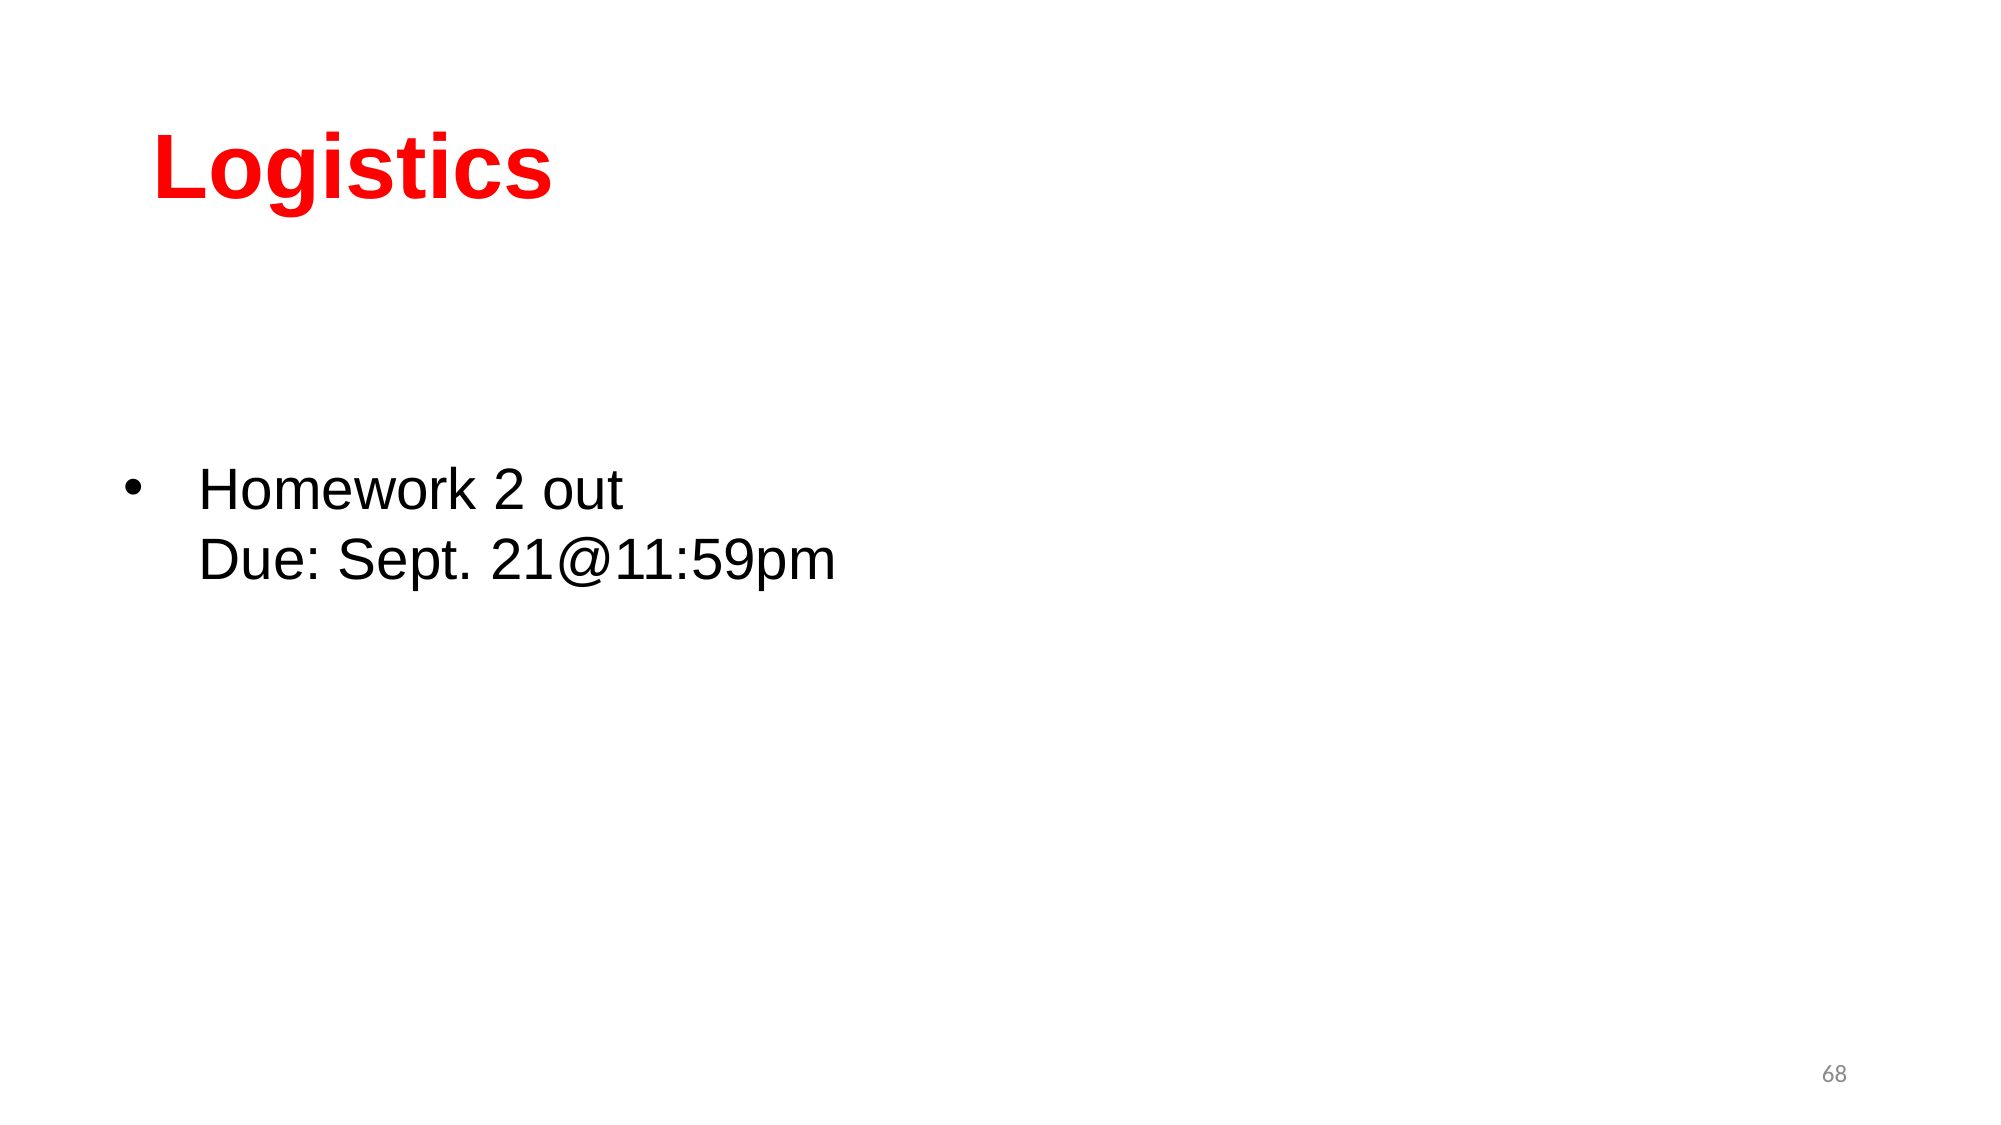

# Logistics

Homework 2 out
Due: Sept. 21@11:59pm

68